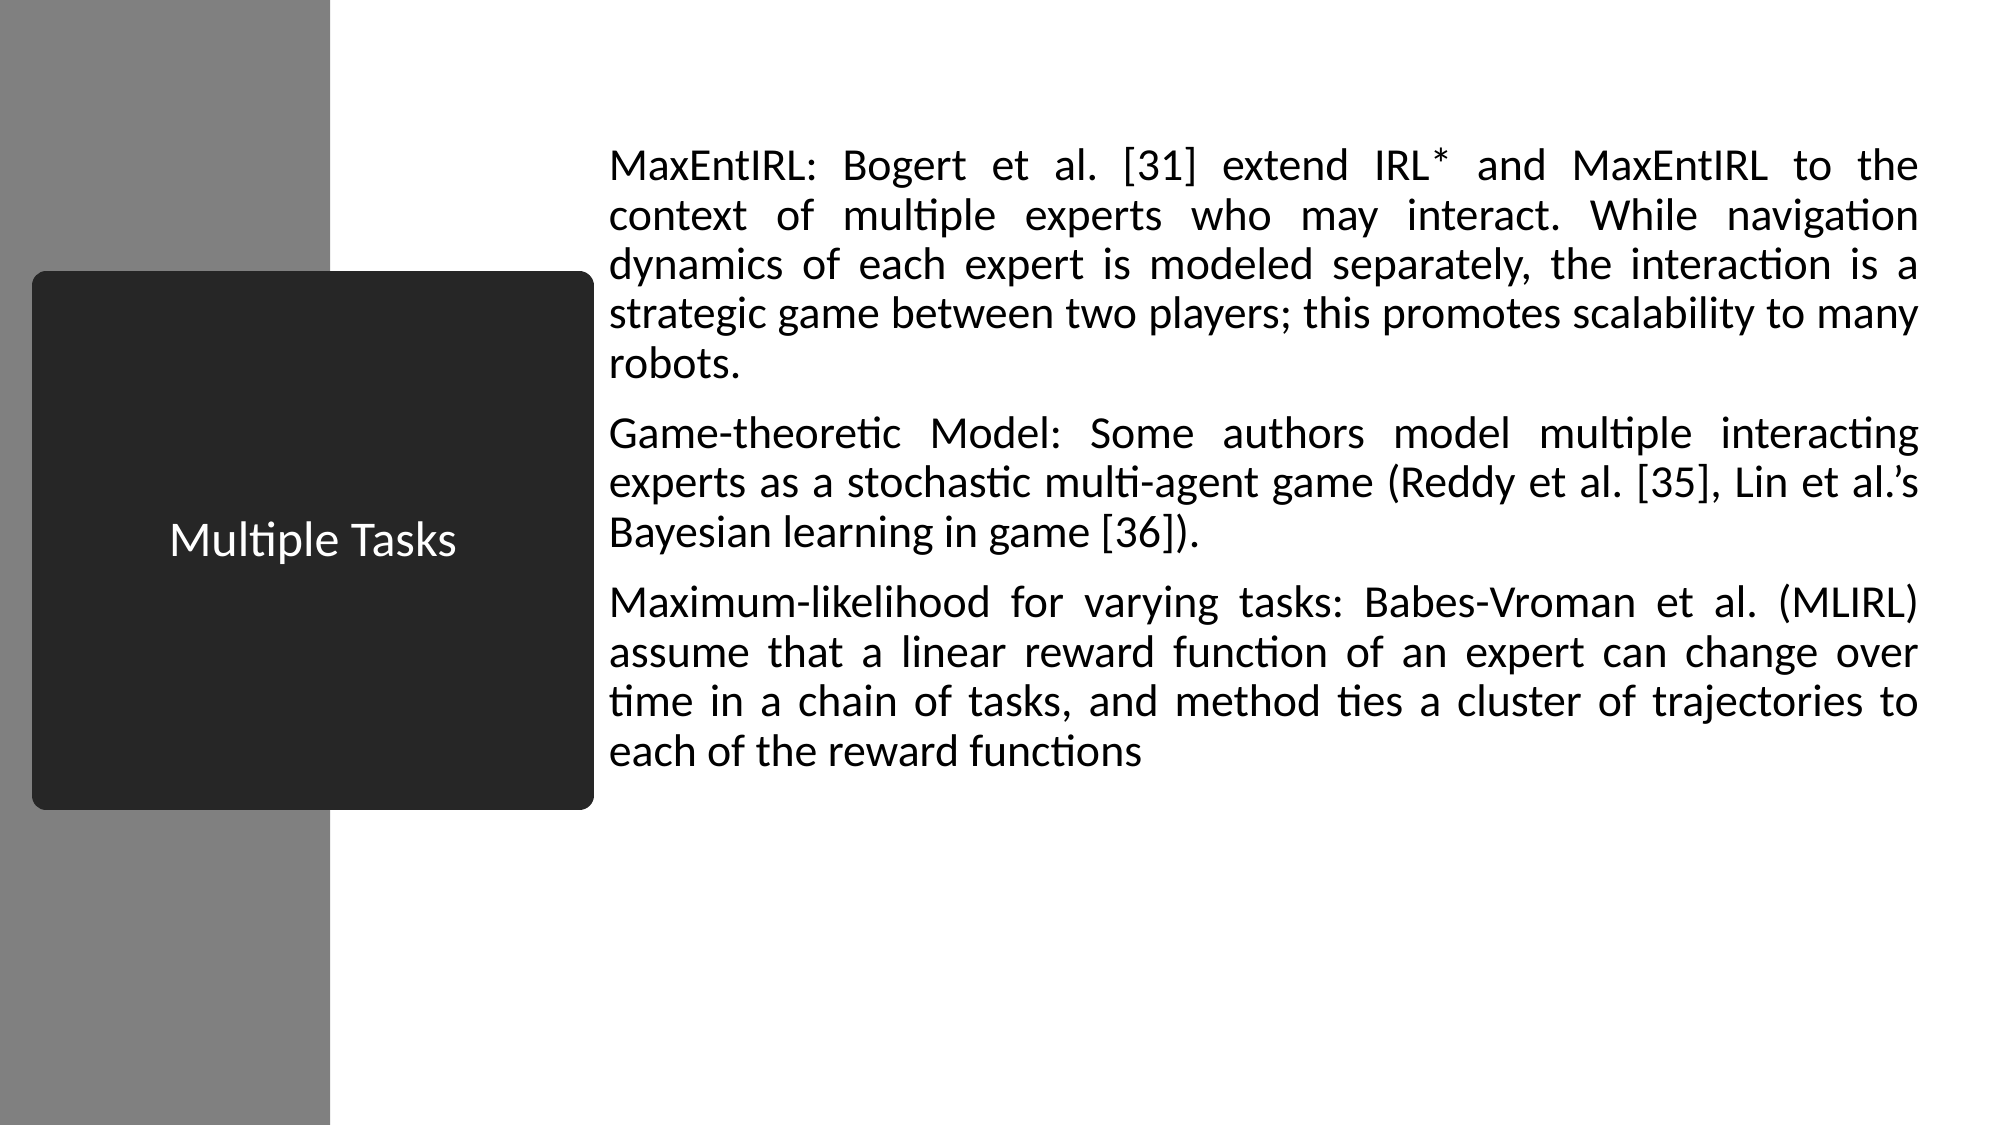

MaxEntIRL: Bogert et al. [31] extend IRL* and MaxEntIRL to the context of multiple experts who may interact. While navigation dynamics of each expert is modeled separately, the interaction is a strategic game between two players; this promotes scalability to many robots.
Game-theoretic Model: Some authors model multiple interacting experts as a stochastic multi-agent game (Reddy et al. [35], Lin et al.’s Bayesian learning in game [36]).
Maximum-likelihood for varying tasks: Babes-Vroman et al. (MLIRL) assume that a linear reward function of an expert can change over time in a chain of tasks, and method ties a cluster of trajectories to each of the reward functions

# Multiple Tasks